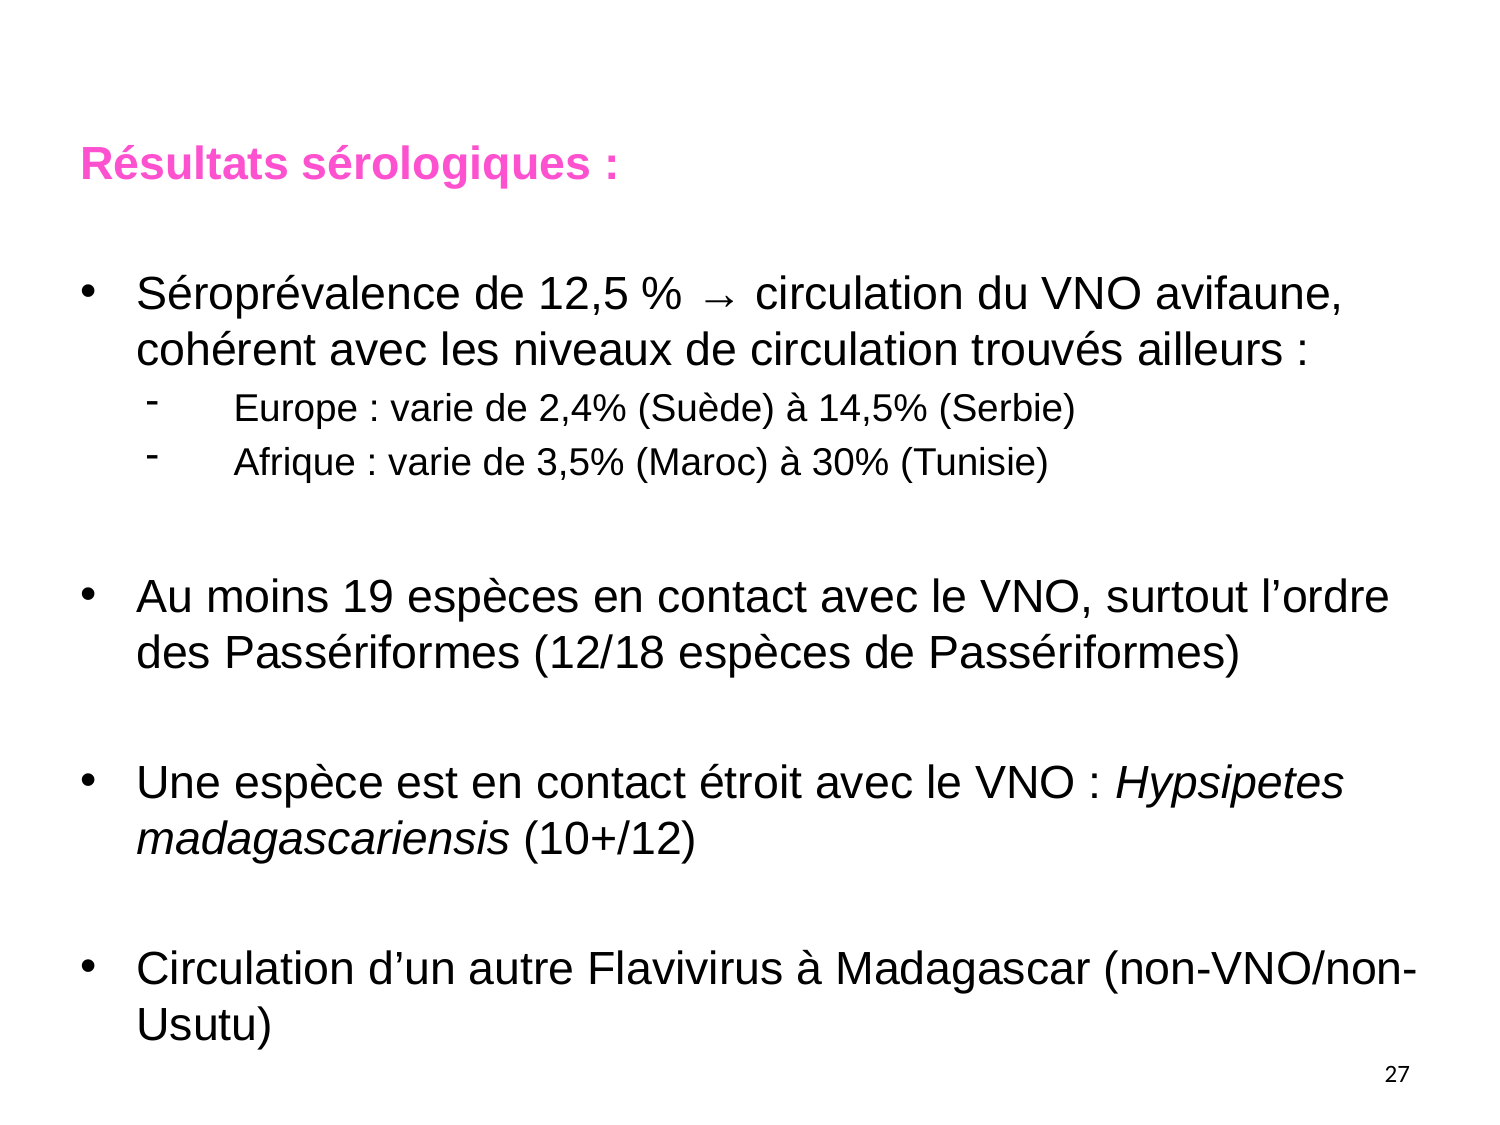

Résultats sérologiques :

Séroprévalence de 12,5 % → circulation du VNO avifaune, cohérent avec les niveaux de circulation trouvés ailleurs :
Europe : varie de 2,4% (Suède) à 14,5% (Serbie)
Afrique : varie de 3,5% (Maroc) à 30% (Tunisie)

Au moins 19 espèces en contact avec le VNO, surtout l’ordre des Passériformes (12/18 espèces de Passériformes)

Une espèce est en contact étroit avec le VNO : Hypsipetes madagascariensis (10+/12)

Circulation d’un autre Flavivirus à Madagascar (non-VNO/non-Usutu)

27